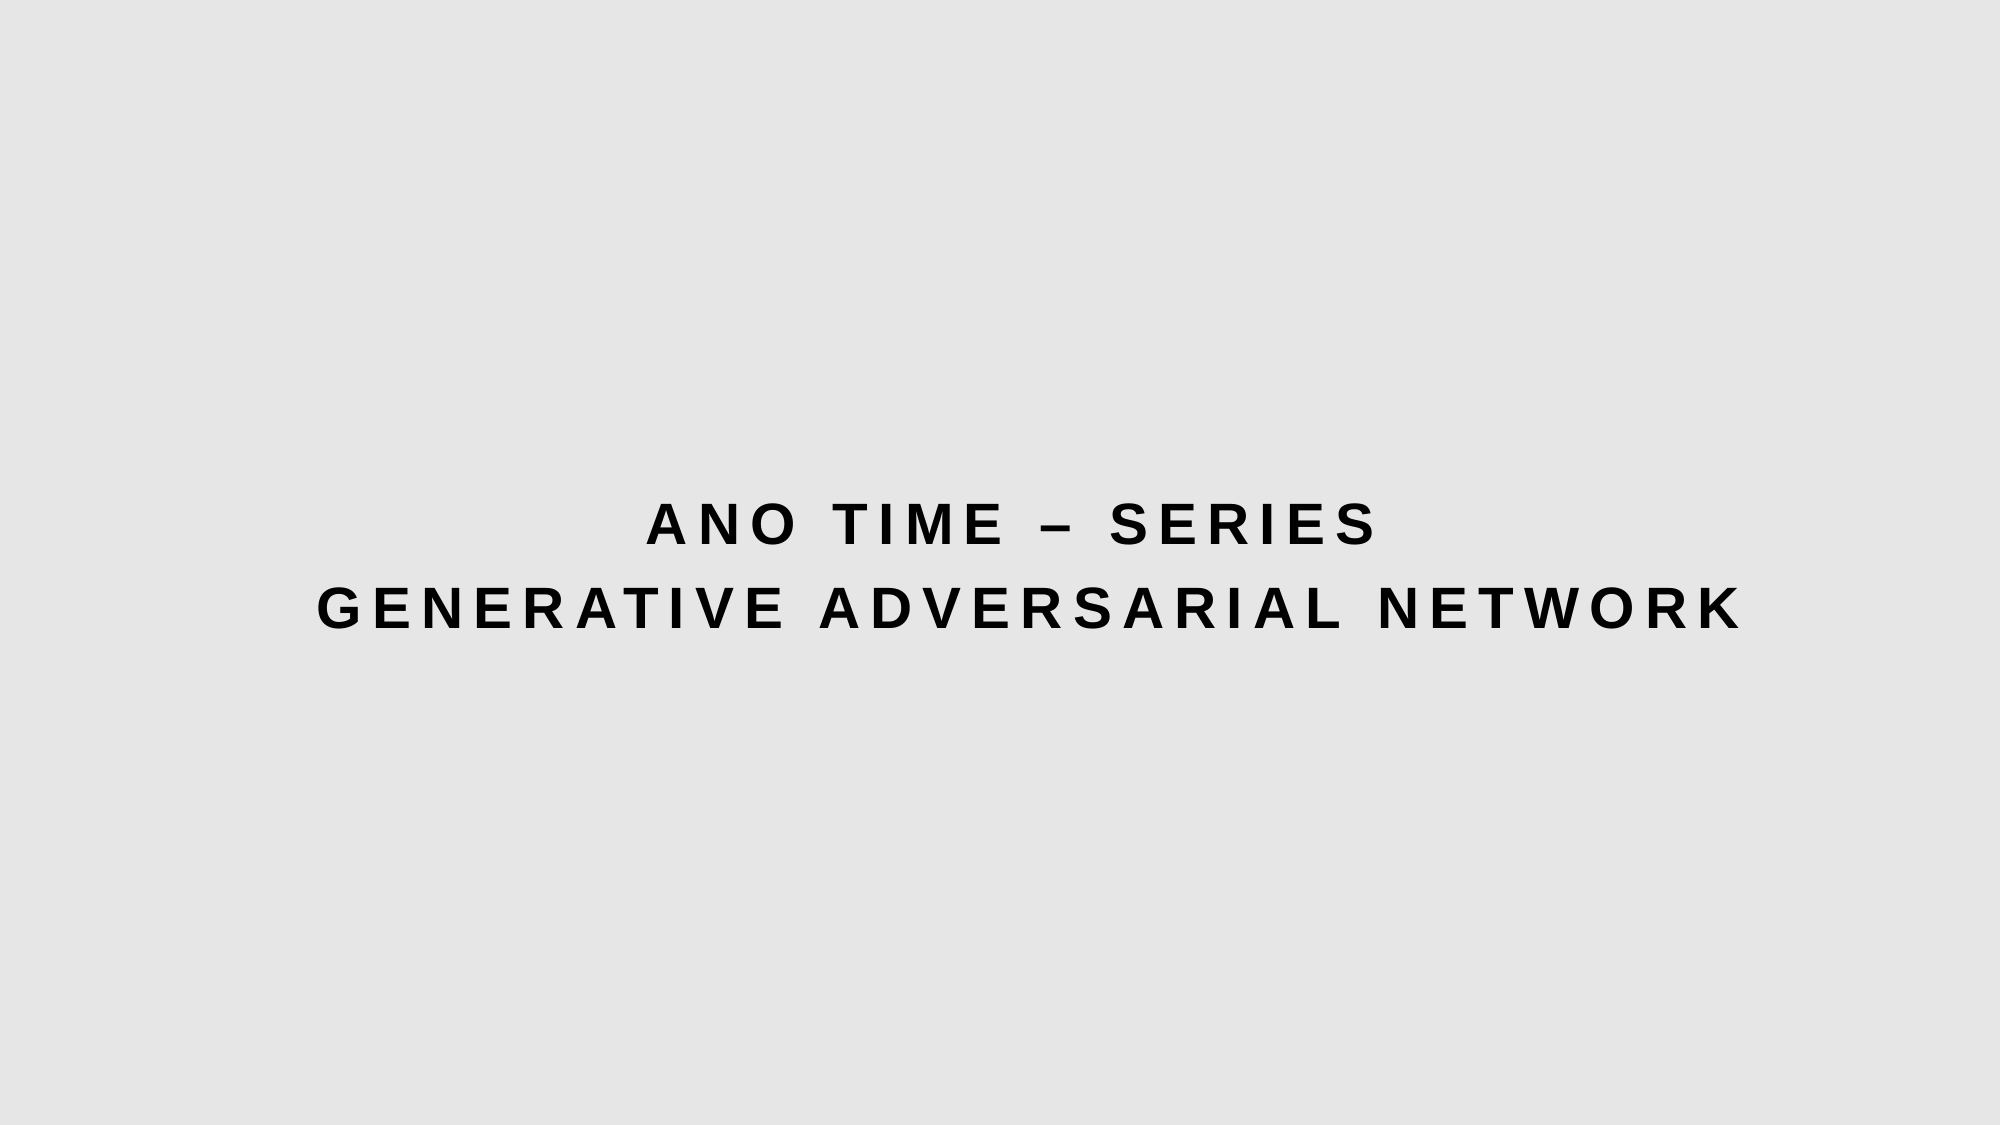

# ANO TIME – SERIES GENERATIVE ADVERSARIAL NETWORK